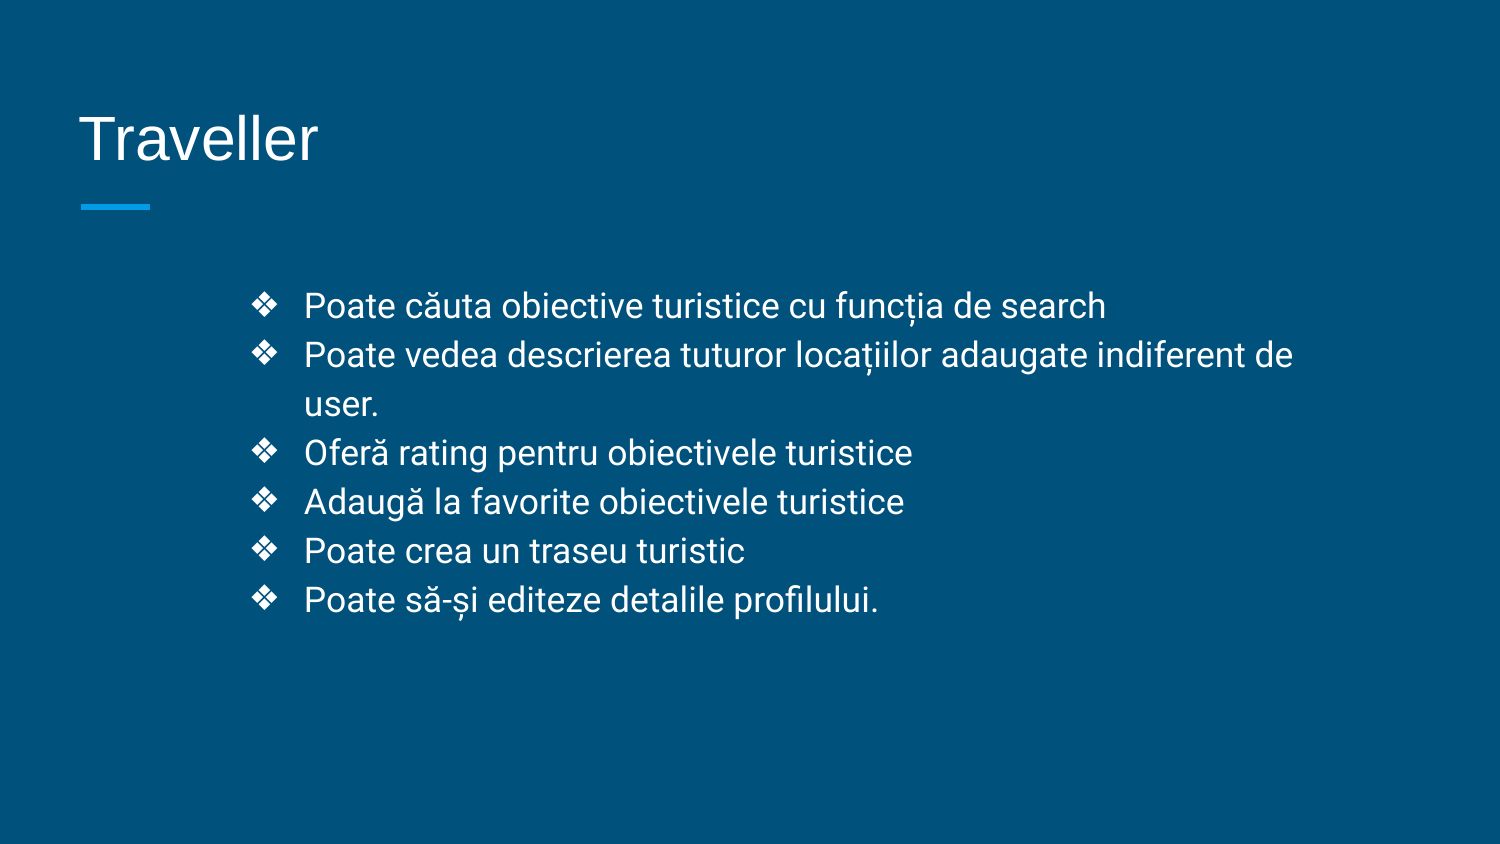

# Traveller
Poate căuta obiective turistice cu funcția de search
Poate vedea descrierea tuturor locațiilor adaugate indiferent de user.
Oferă rating pentru obiectivele turistice
Adaugă la favorite obiectivele turistice
Poate crea un traseu turistic
Poate să-și editeze detalile profilului.